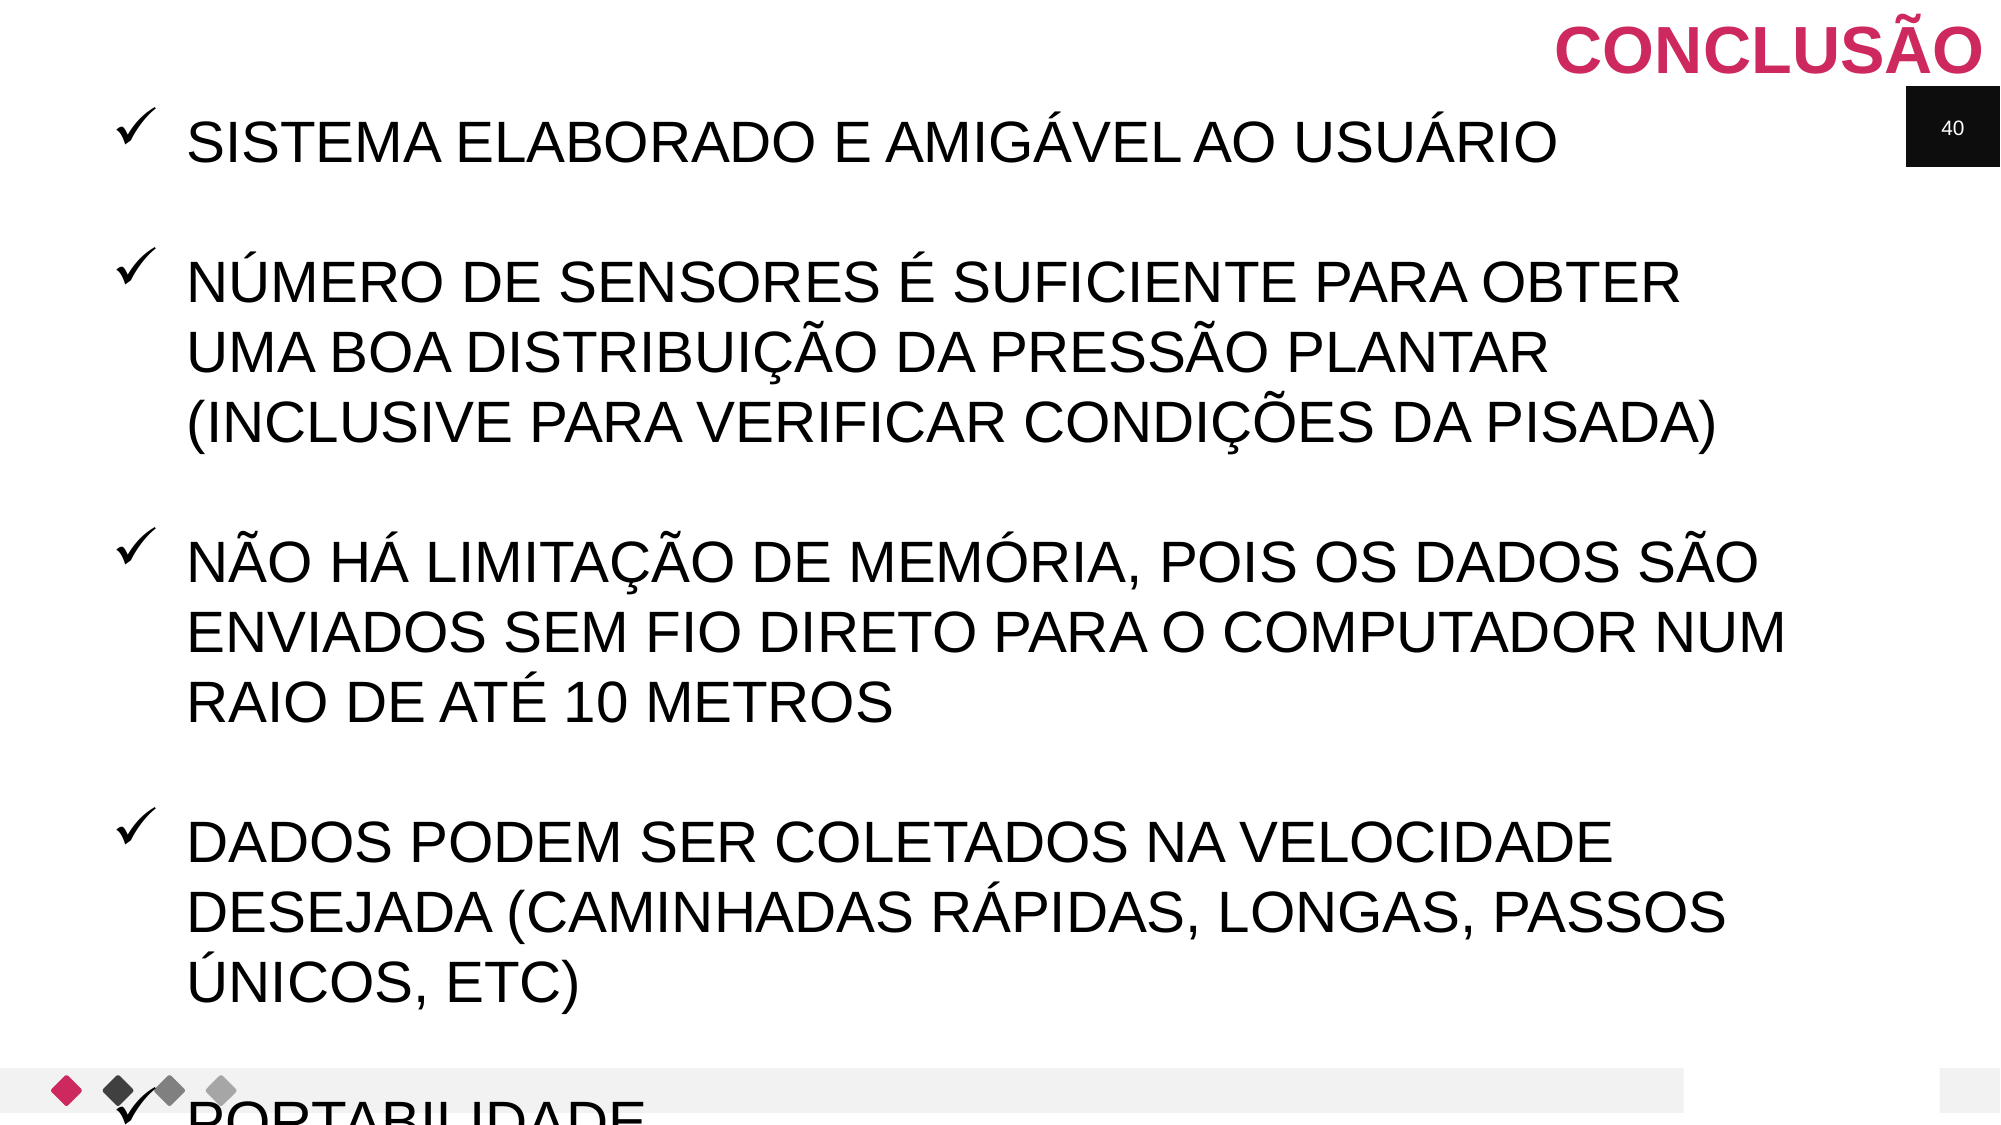

CONCLUSÃO
SISTEMA ELABORADO E AMIGÁVEL AO USUÁRIO

NÚMERO DE SENSORES É SUFICIENTE PARA OBTER UMA BOA DISTRIBUIÇÃO DA PRESSÃO PLANTAR (INCLUSIVE PARA VERIFICAR CONDIÇÕES DA PISADA)

NÃO HÁ LIMITAÇÃO DE MEMÓRIA, POIS OS DADOS SÃO ENVIADOS SEM FIO DIRETO PARA O COMPUTADOR NUM RAIO DE ATÉ 10 METROS

DADOS PODEM SER COLETADOS NA VELOCIDADE DESEJADA (CAMINHADAS RÁPIDAS, LONGAS, PASSOS ÚNICOS, ETC)

PORTABILIDADE

40